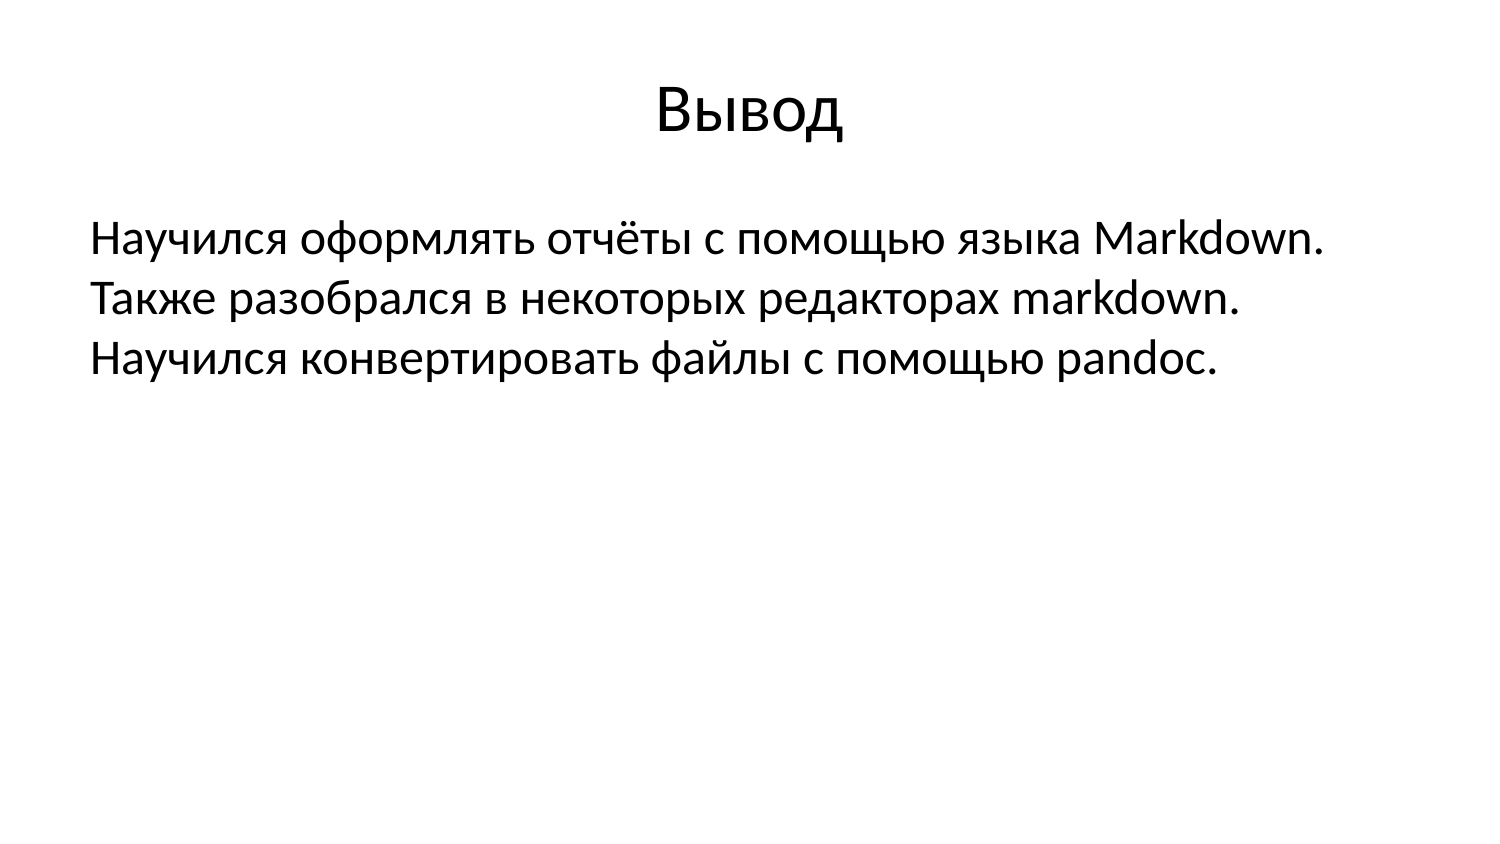

# Вывод
Научился оформлять отчёты с помощью языка Markdown. Также разобрался в некоторых редакторах markdown. Научился конвертировать файлы с помощью pandoc.